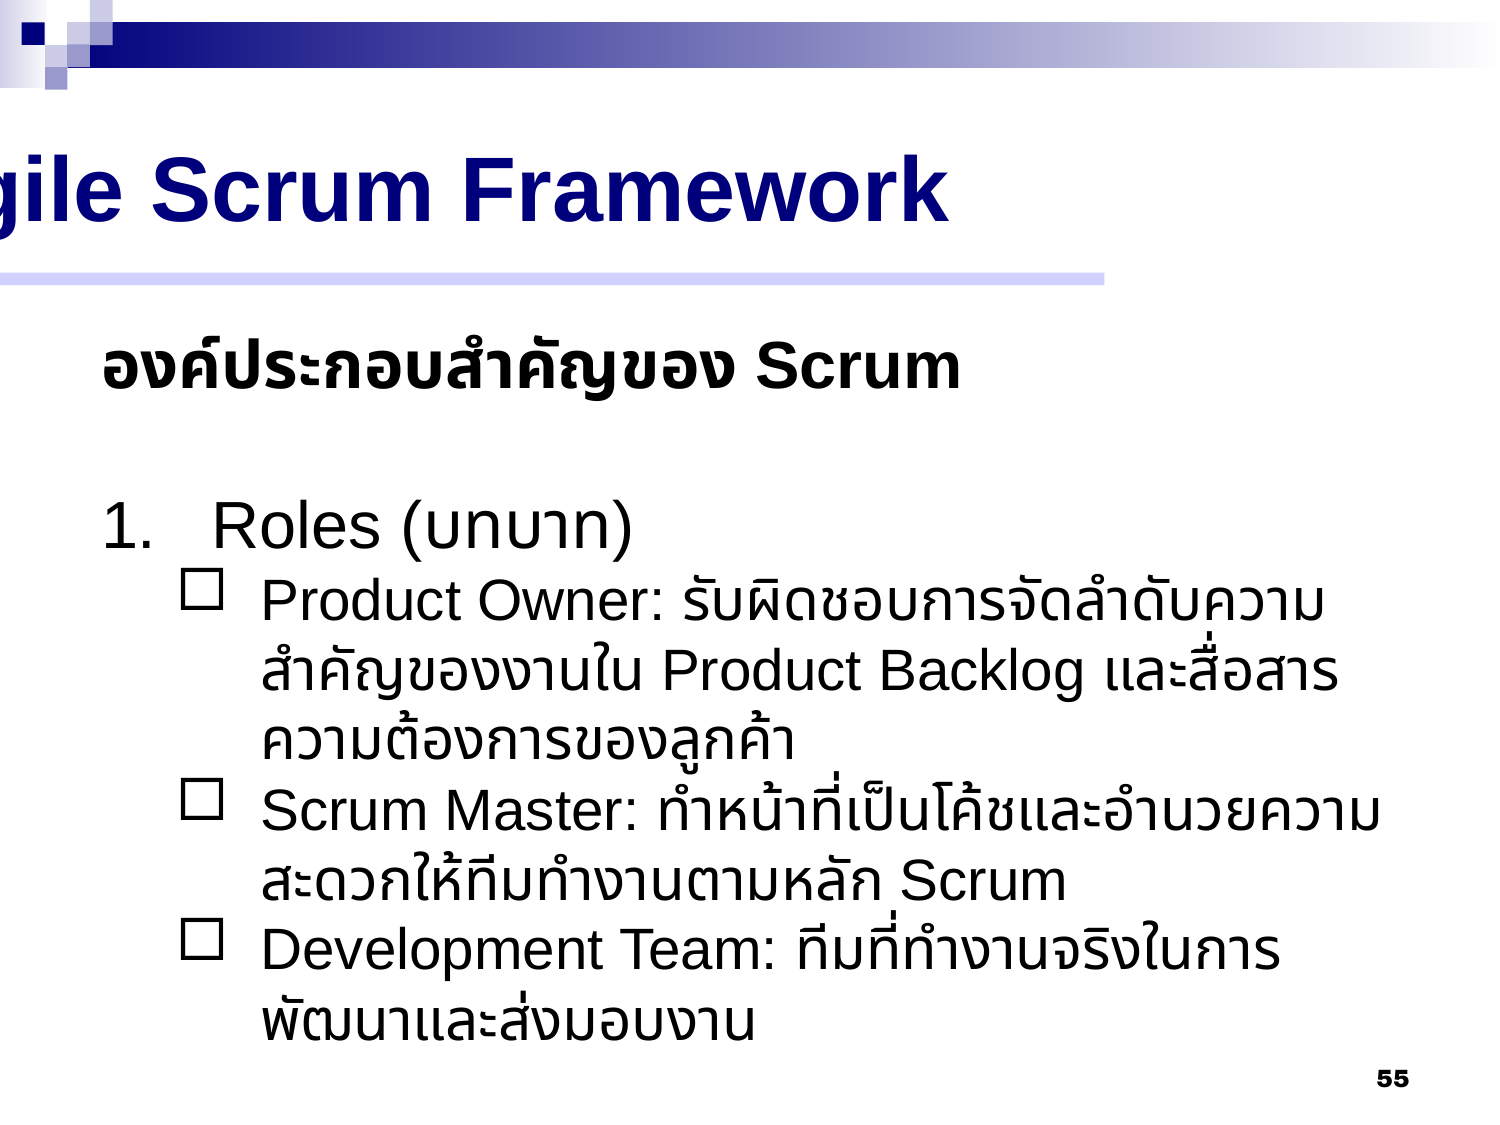

Agile Scrum Framework เป็นหนึ่งในวิธีการทำงานแบบ Agile ที่ได้รับความนิยมมากที่สุด โดยเน้นการทำงานแบบเป็นทีมและการส่งมอบงานอย่างต่อเนื่องเพื่อสร้างคุณค่าให้กับลูกค้าอย่างรวดเร็วและยืดหยุ่น รายละเอียดหลักของ Scrum Framework ประกอบด้วย:
Agile Scrum Framework

องค์ประกอบสำคัญของ Scrum

1.   Roles (บทบาท)
Product Owner: รับผิดชอบการจัดลำดับความสำคัญของงานใน Product Backlog และสื่อสารความต้องการของลูกค้า
Scrum Master: ทำหน้าที่เป็นโค้ชและอำนวยความสะดวกให้ทีมทำงานตามหลัก Scrum
Development Team: ทีมที่ทำงานจริงในการพัฒนาและส่งมอบงาน
55